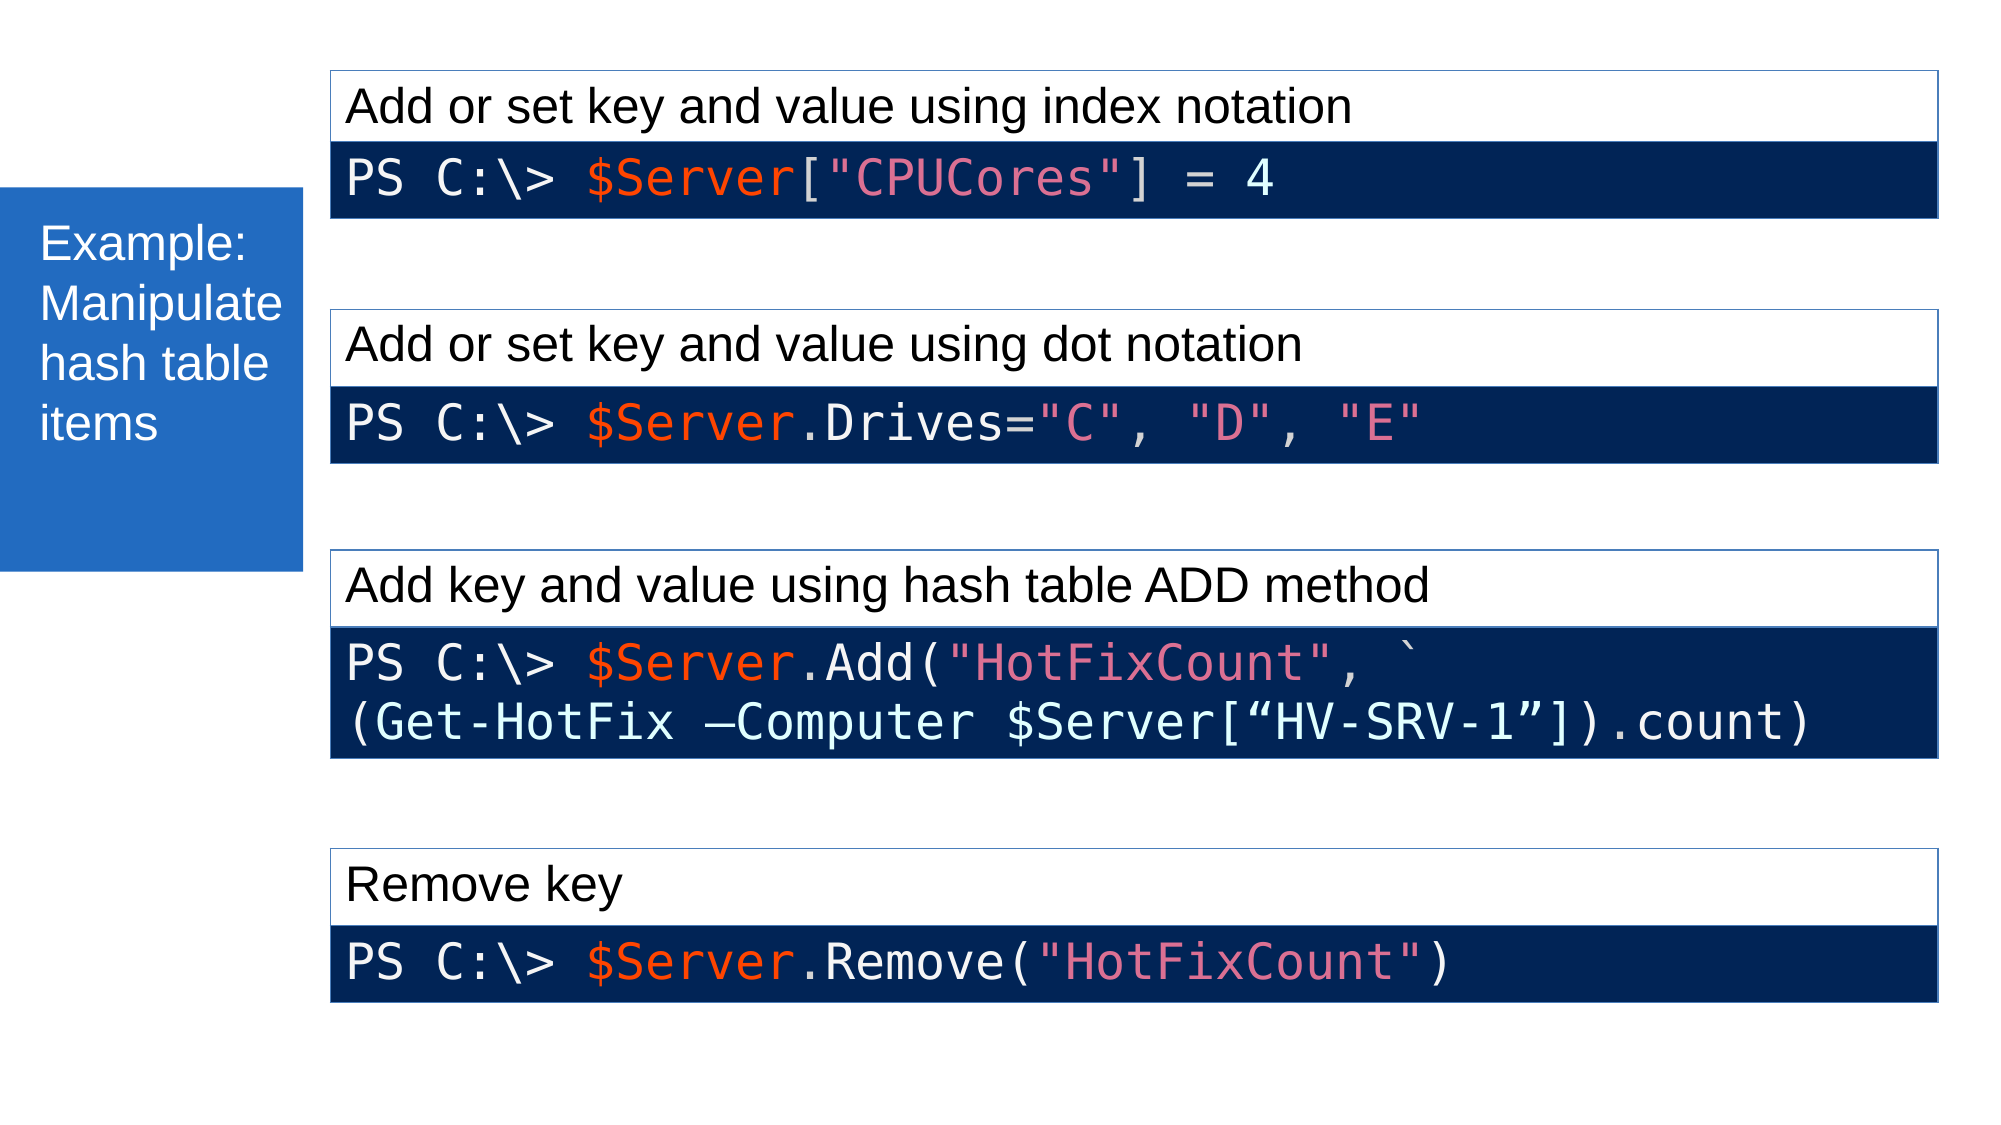

| Add or set key and value using index notation |
| --- |
| PS C:\> $Server["CPUCores"] = 4 |
Example:
Manipulate hash table items
| Add or set key and value using dot notation |
| --- |
| PS C:\> $Server.Drives="C", "D", "E" |
| Add key and value using hash table ADD method |
| --- |
| PS C:\> $Server.Add("HotFixCount", ` (Get-HotFix –Computer $Server[“HV-SRV-1”]).count) |
| Remove key |
| --- |
| PS C:\> $Server.Remove("HotFixCount") |